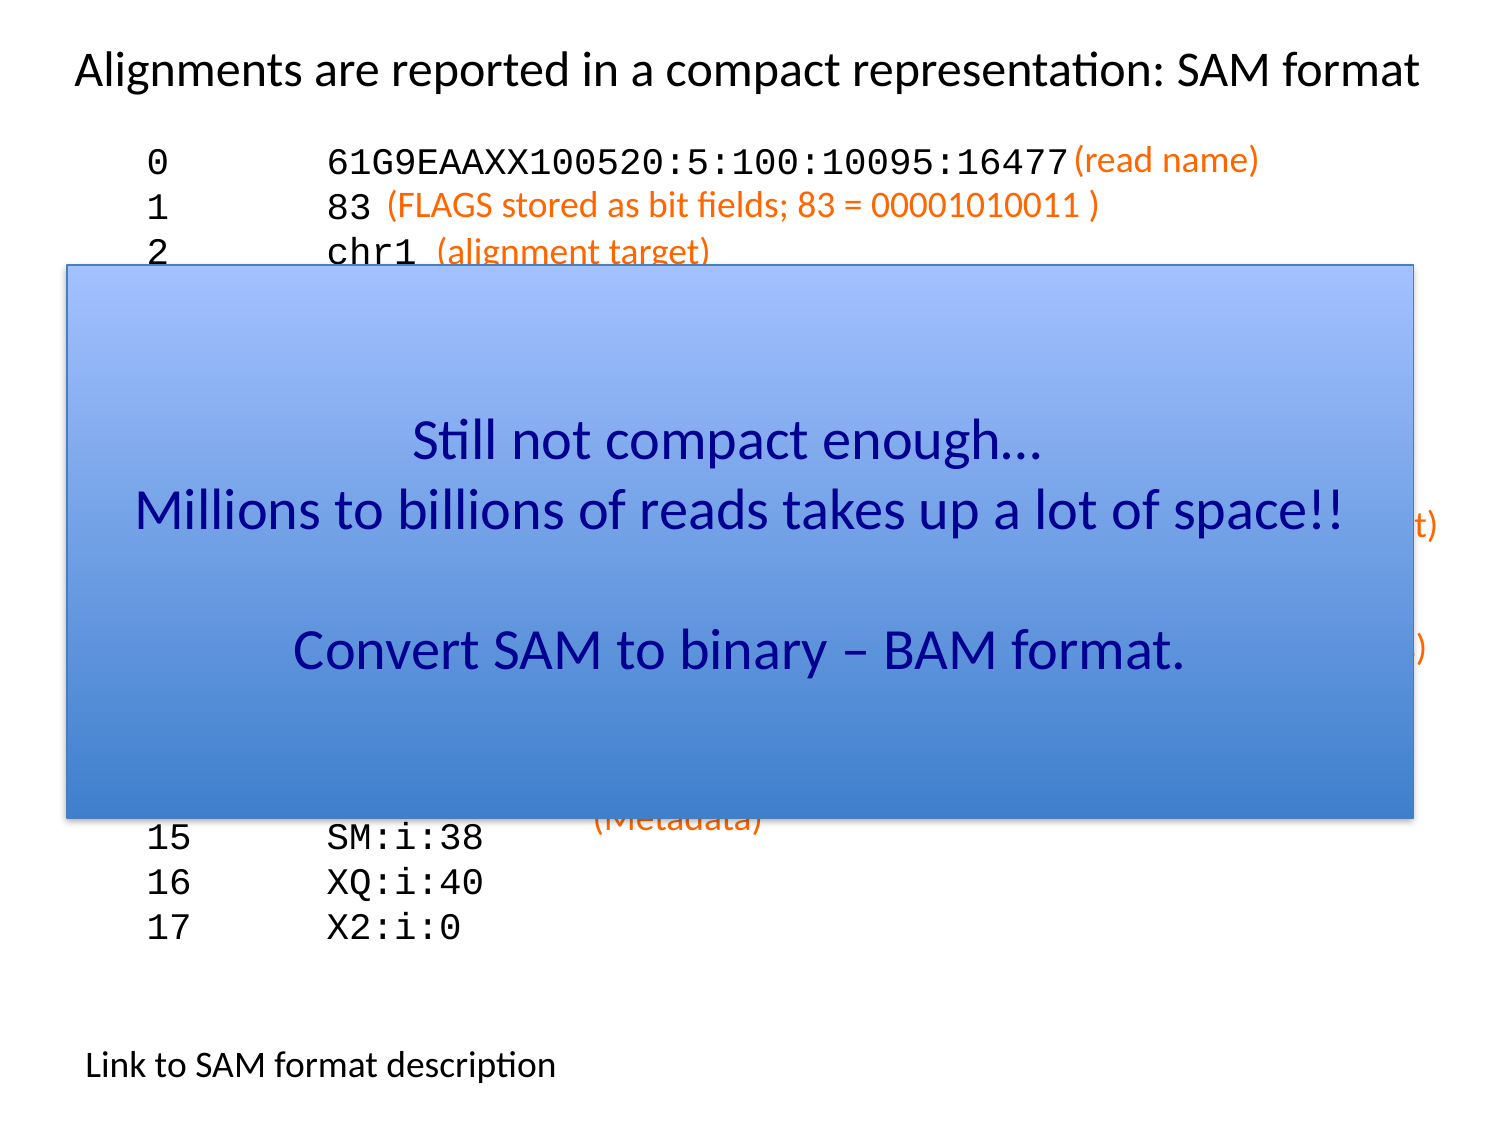

Alignments are reported in a compact representation: SAM format
(read name)
0       61G9EAAXX100520:5:100:10095:16477
1       83
2       chr1
3       51986
4       38
5       46M
6       =
7       51789
8       -264
9       CCCAAACAAGCCGAACTAGCTGATTTGGCTCGTAAAGACCCGGAAA
10      ###CB?=ADDBCBCDEEFFDEFFFDEFFGDBEFGEDGCFGFGGGGG
11      MD:Z:67
12      NH:i:1
13      HI:i:1
14      NM:i:0
15      SM:i:38
16      XQ:i:40
17      X2:i:0

(FLAGS stored as bit fields; 83 = 00001010011 )
(alignment target)
(position alignment starts)
Still not compact enough…
Millions to billions of reads takes up a lot of space!!

Convert SAM to binary – BAM format.
(Compact description of the alignment in CIGAR format)
(read sequence, oriented according to the forward alignment)
(base quality values)
(Metadata)
Link to SAM format description